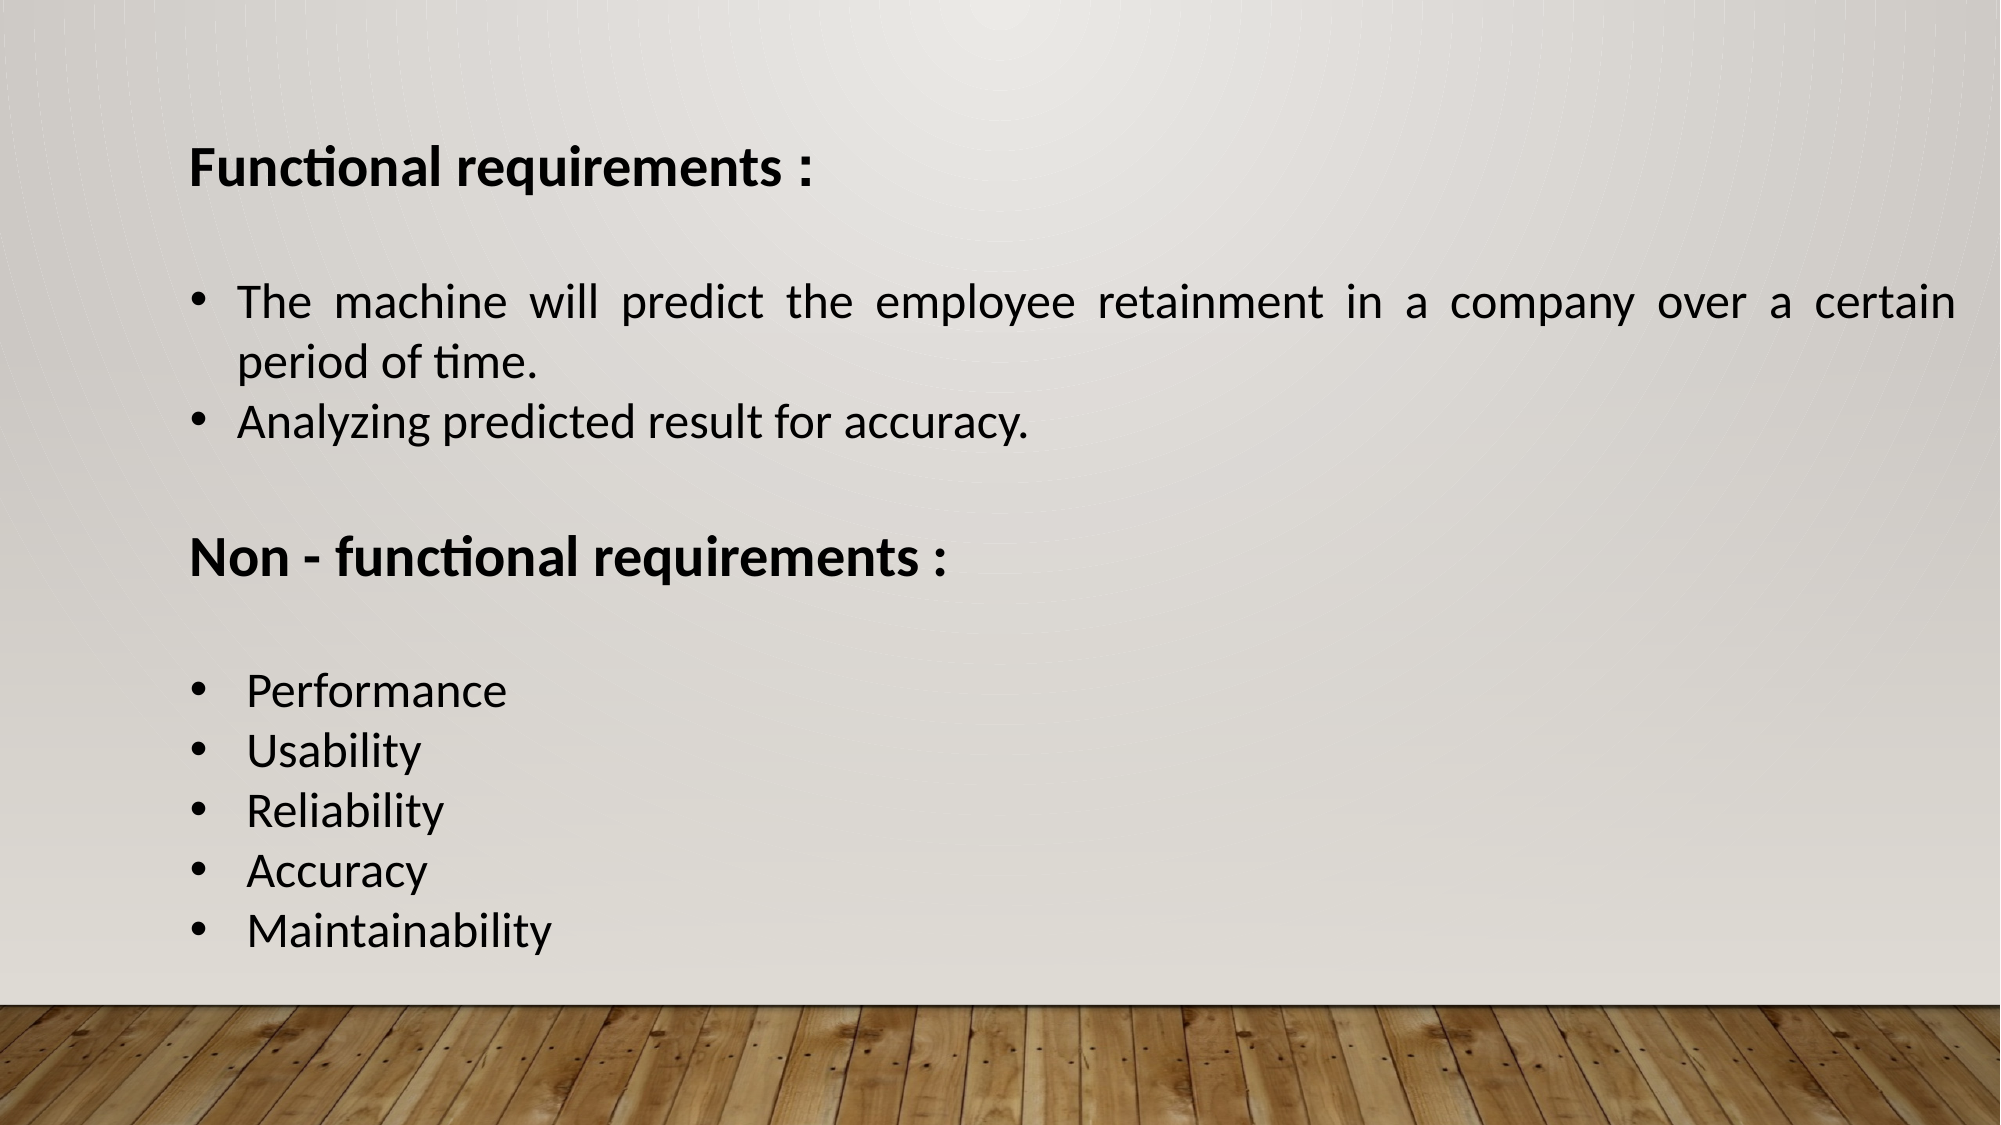

Functional requirements :

The machine will predict the employee retainment in a company over a certain period of time.
Analyzing predicted result for accuracy.

Non - functional requirements :

Performance
Usability
Reliability
Accuracy
Maintainability